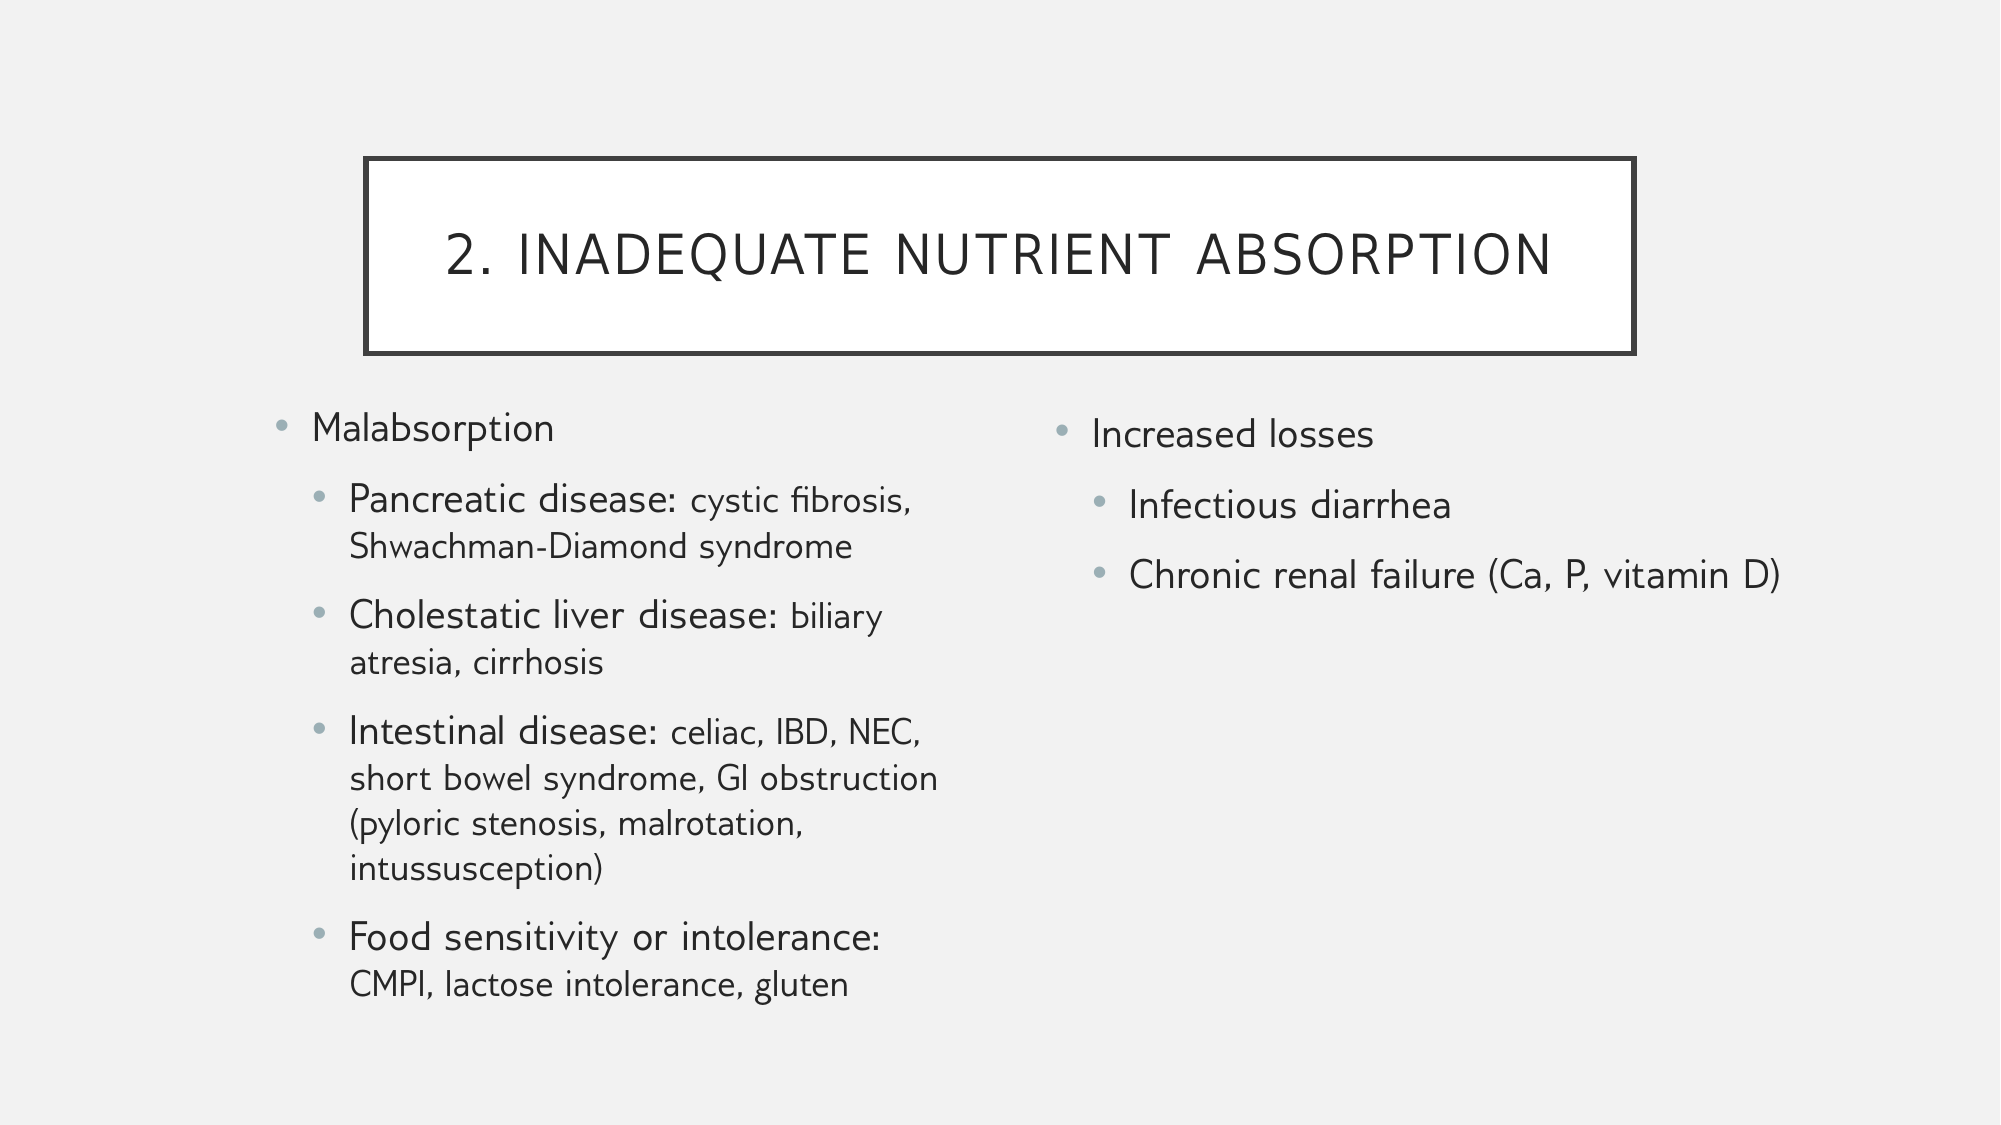

# 2. Inadequate Nutrient Absorption
Malabsorption
Pancreatic disease: cystic fibrosis, Shwachman-Diamond syndrome
Cholestatic liver disease: biliary atresia, cirrhosis
Intestinal disease: celiac, IBD, NEC, short bowel syndrome, GI obstruction (pyloric stenosis, malrotation, intussusception)
Food sensitivity or intolerance: CMPI, lactose intolerance, gluten
Increased losses
Infectious diarrhea
Chronic renal failure (Ca, P, vitamin D)